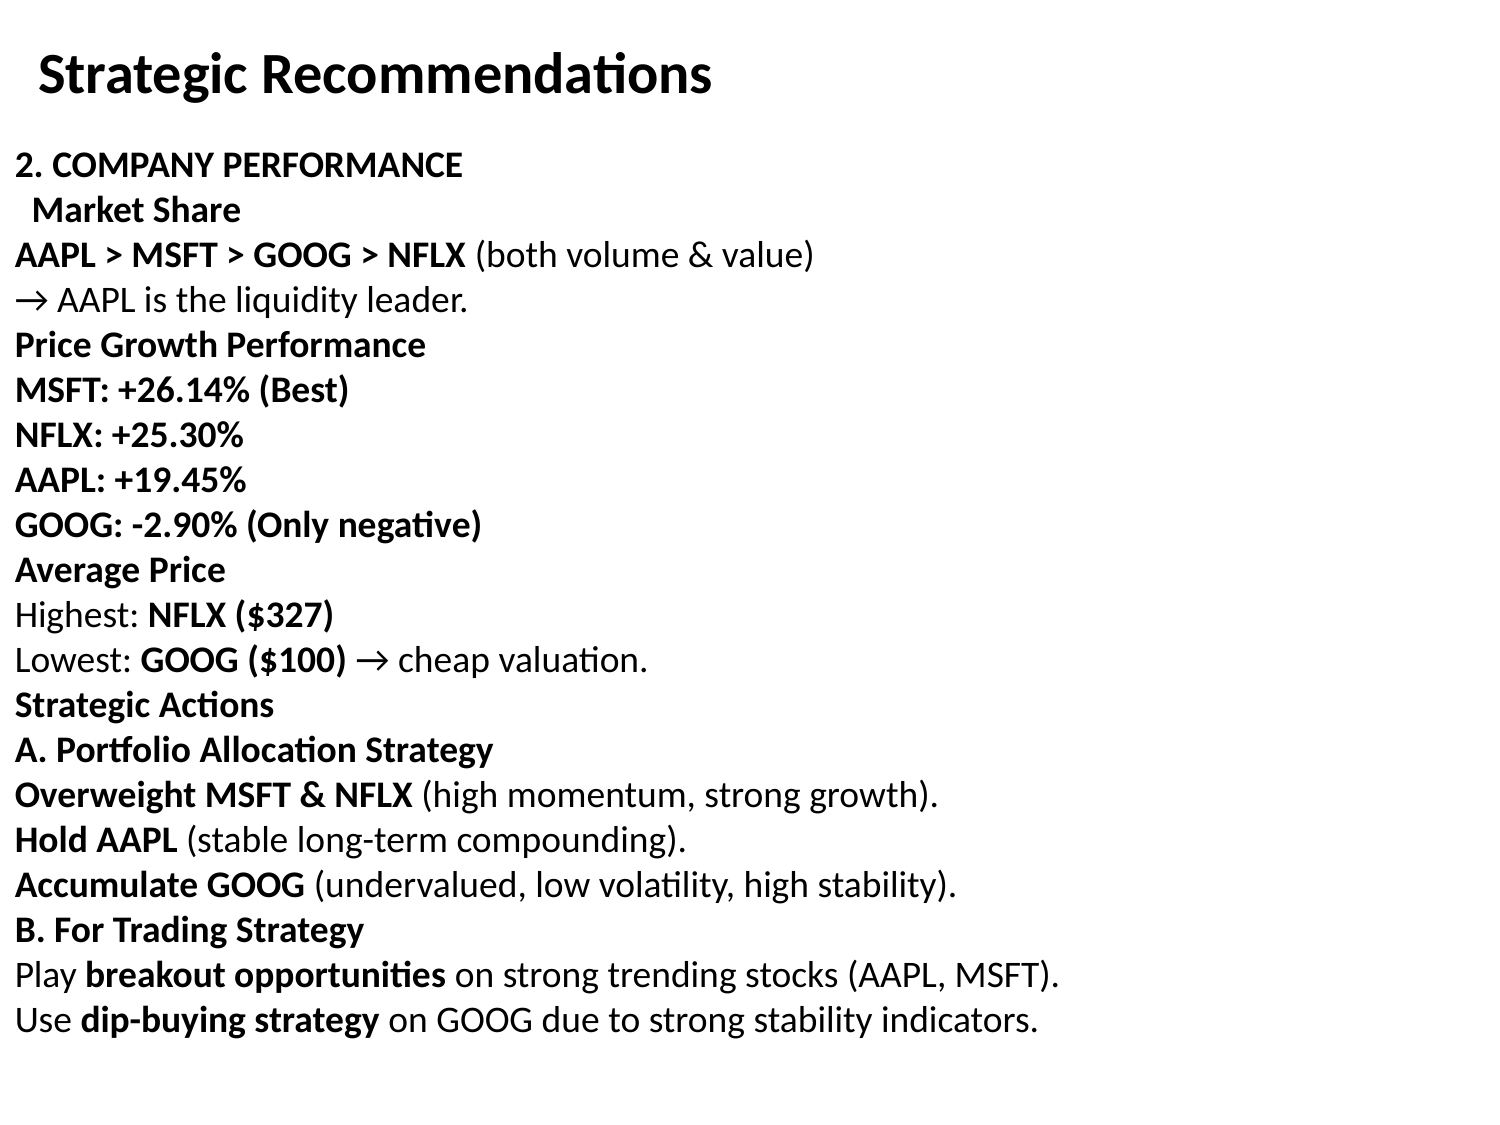

Strategic Recommendations
2. COMPANY PERFORMANCE
  Market Share
AAPL > MSFT > GOOG > NFLX (both volume & value)
→ AAPL is the liquidity leader.
Price Growth Performance
MSFT: +26.14% (Best)
NFLX: +25.30%
AAPL: +19.45%
GOOG: -2.90% (Only negative)
Average Price
Highest: NFLX ($327)
Lowest: GOOG ($100) → cheap valuation.
Strategic Actions
A. Portfolio Allocation Strategy
Overweight MSFT & NFLX (high momentum, strong growth).
Hold AAPL (stable long-term compounding).
Accumulate GOOG (undervalued, low volatility, high stability).
B. For Trading Strategy
Play breakout opportunities on strong trending stocks (AAPL, MSFT).
Use dip-buying strategy on GOOG due to strong stability indicators.